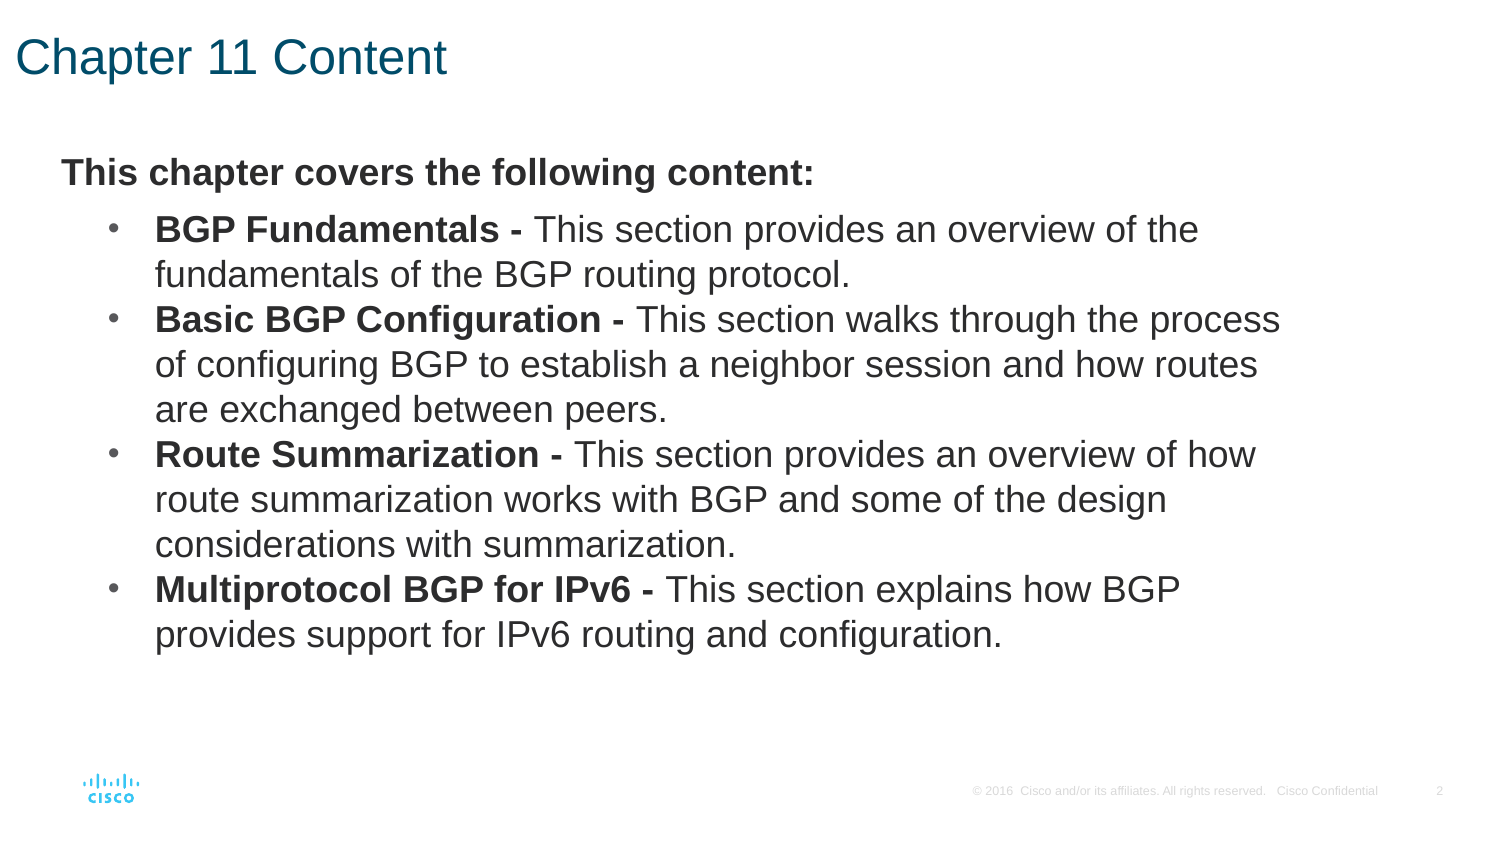

# Chapter 11 Content
This chapter covers the following content:
BGP Fundamentals - This section provides an overview of the fundamentals of the BGP routing protocol.
Basic BGP Configuration - This section walks through the process of configuring BGP to establish a neighbor session and how routes are exchanged between peers.
Route Summarization - This section provides an overview of how route summarization works with BGP and some of the design considerations with summarization.
Multiprotocol BGP for IPv6 - This section explains how BGP provides support for IPv6 routing and configuration.